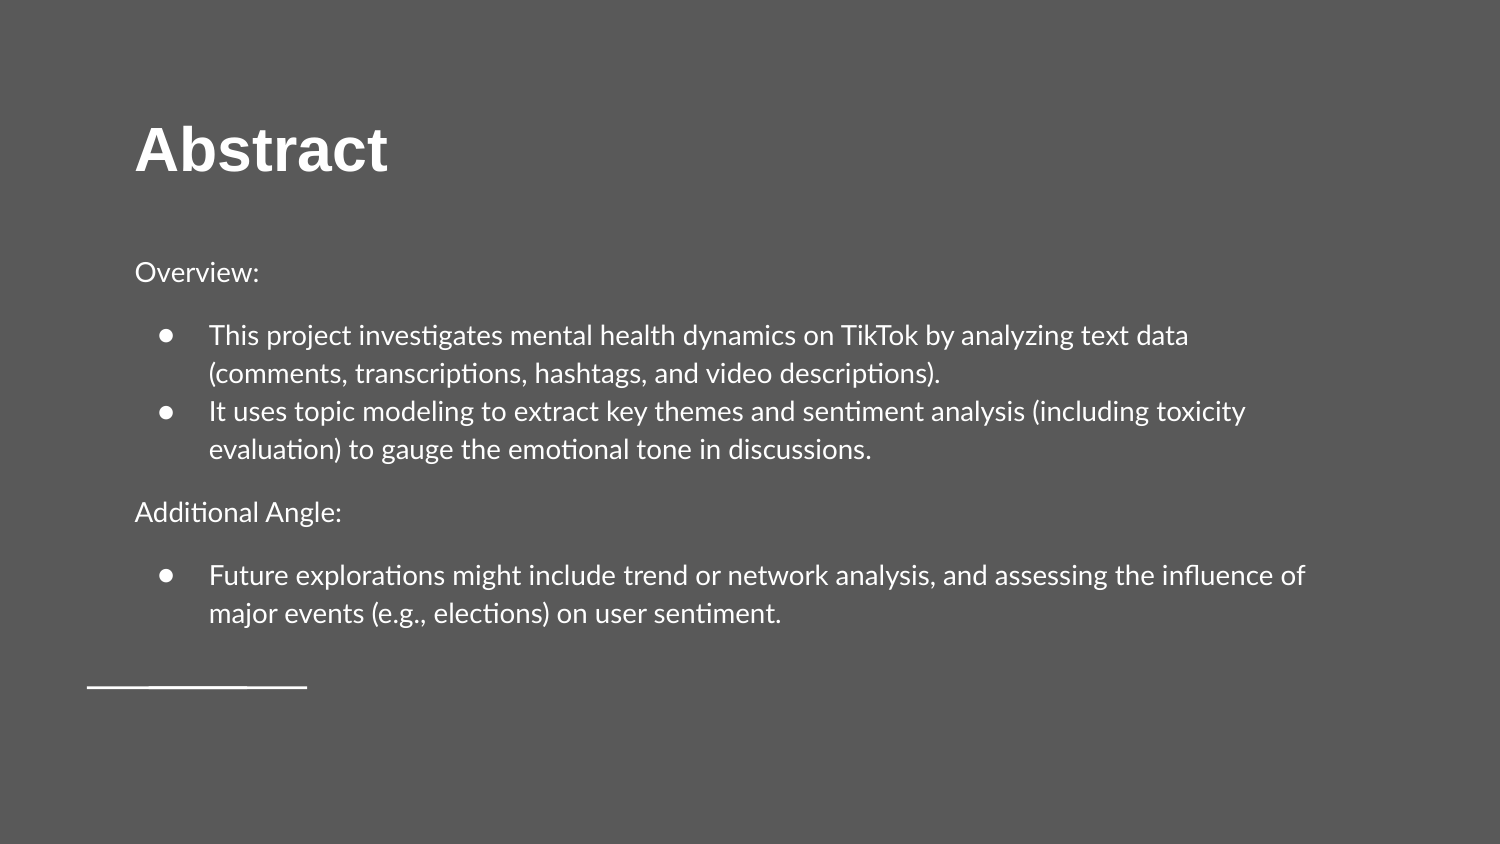

# Abstract
Overview:
This project investigates mental health dynamics on TikTok by analyzing text data (comments, transcriptions, hashtags, and video descriptions).
It uses topic modeling to extract key themes and sentiment analysis (including toxicity evaluation) to gauge the emotional tone in discussions.
Additional Angle:
Future explorations might include trend or network analysis, and assessing the influence of major events (e.g., elections) on user sentiment.